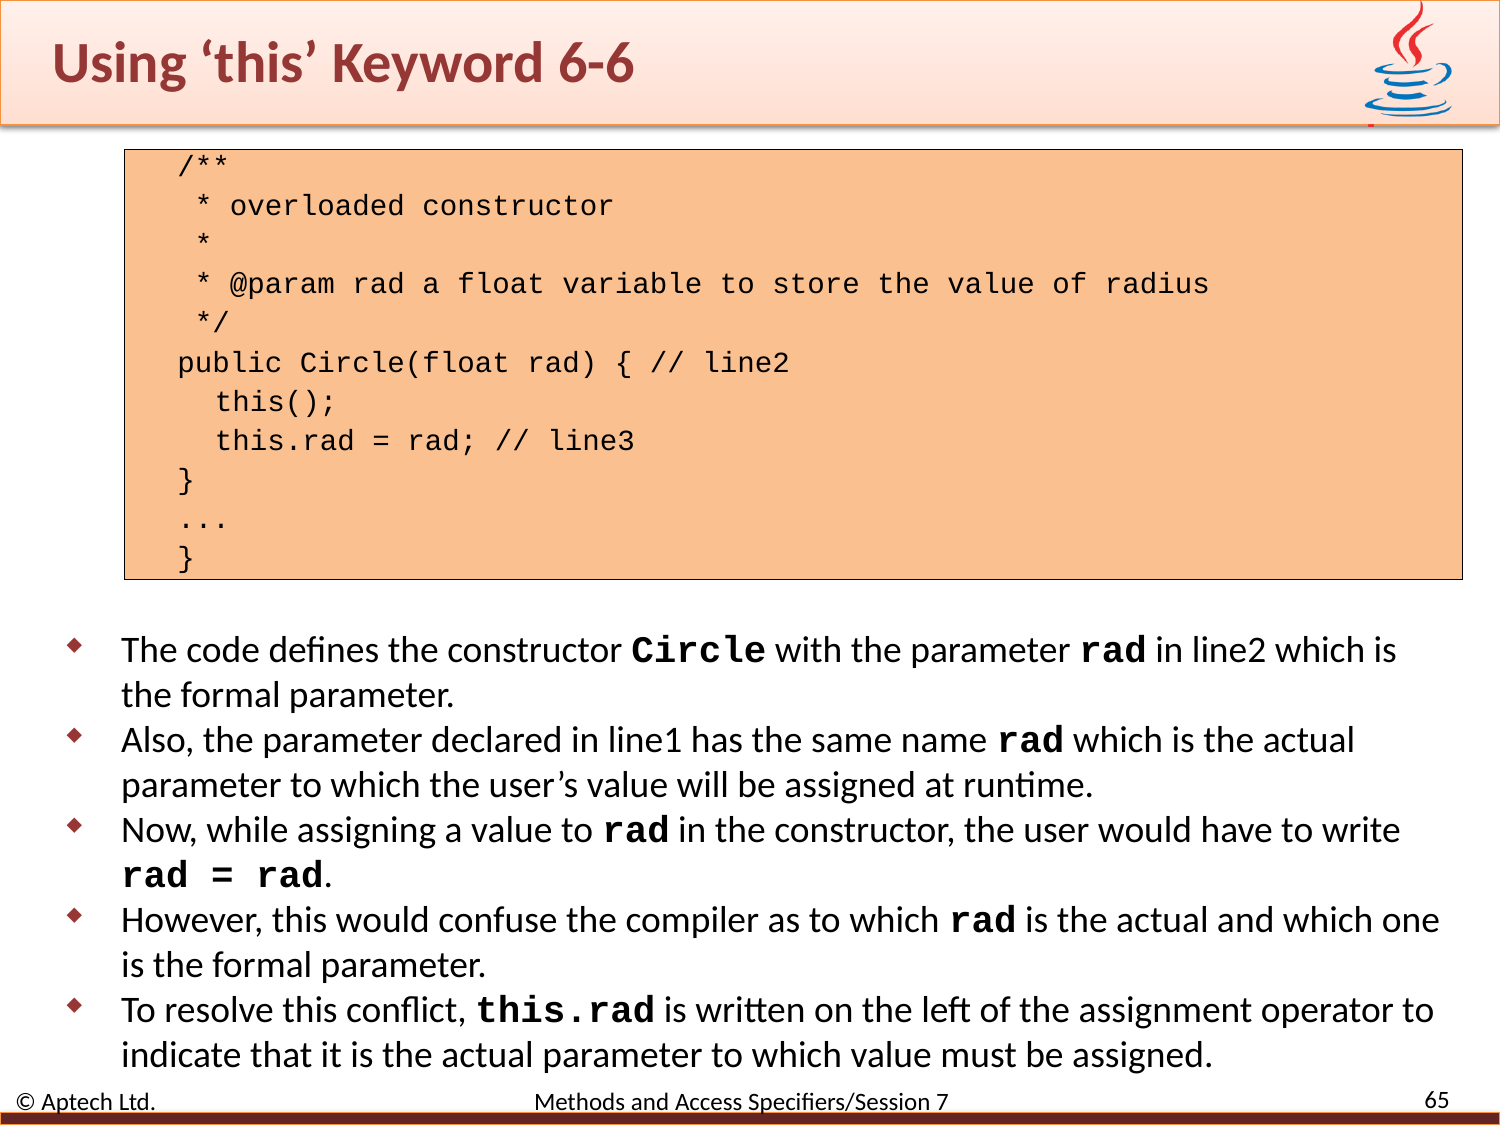

# Using ‘this’ Keyword 6-6
/**
 * overloaded constructor
 *
 * @param rad a float variable to store the value of radius
 */
public Circle(float rad) { // line2
this();
this.rad = rad; // line3
}
...
}
The code defines the constructor Circle with the parameter rad in line2 which is the formal parameter.
Also, the parameter declared in line1 has the same name rad which is the actual parameter to which the user’s value will be assigned at runtime.
Now, while assigning a value to rad in the constructor, the user would have to write rad = rad.
However, this would confuse the compiler as to which rad is the actual and which one is the formal parameter.
To resolve this conflict, this.rad is written on the left of the assignment operator to indicate that it is the actual parameter to which value must be assigned.
65
© Aptech Ltd.                                                                  Methods and Access Specifiers/Session 7